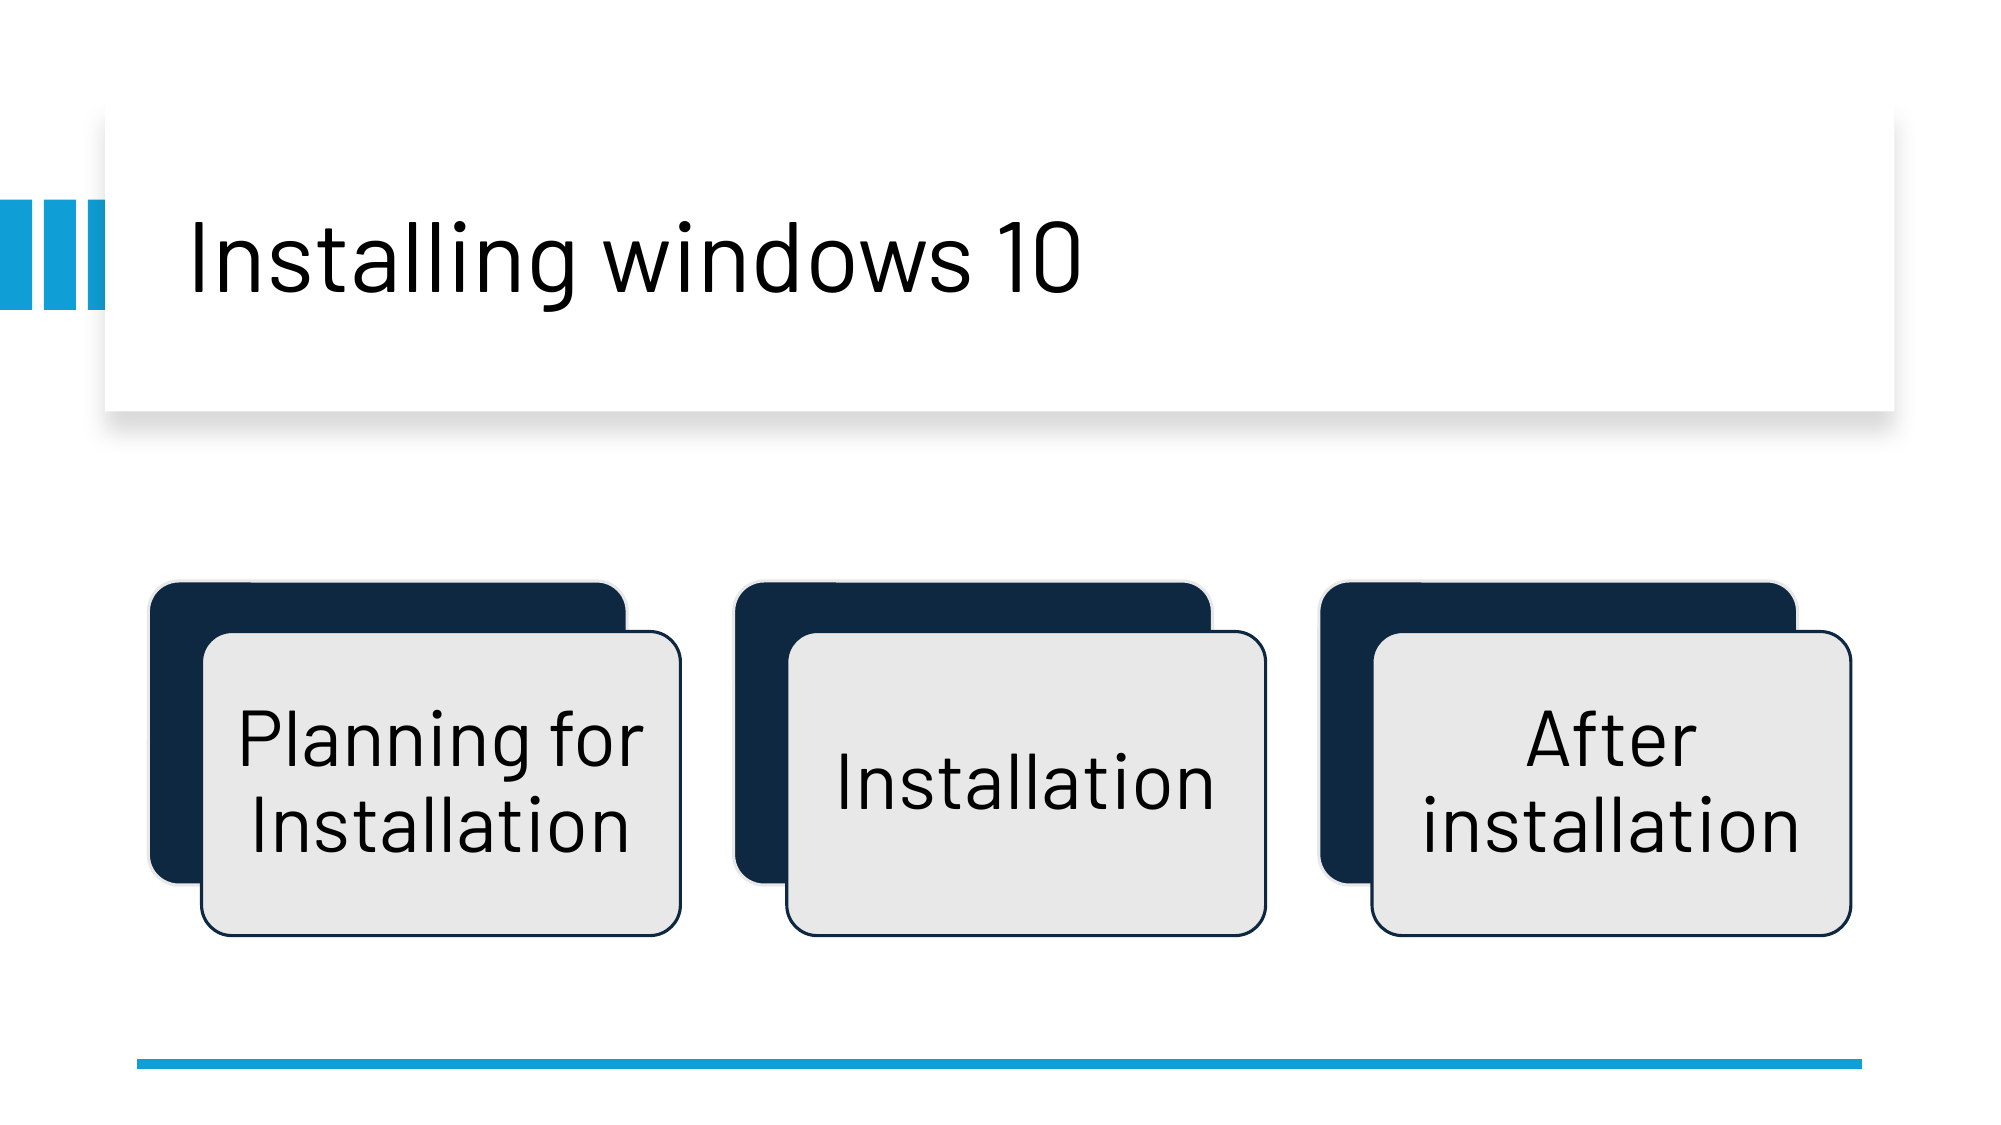

# Installing windows 10

Planning for Installation
Installation
After installation